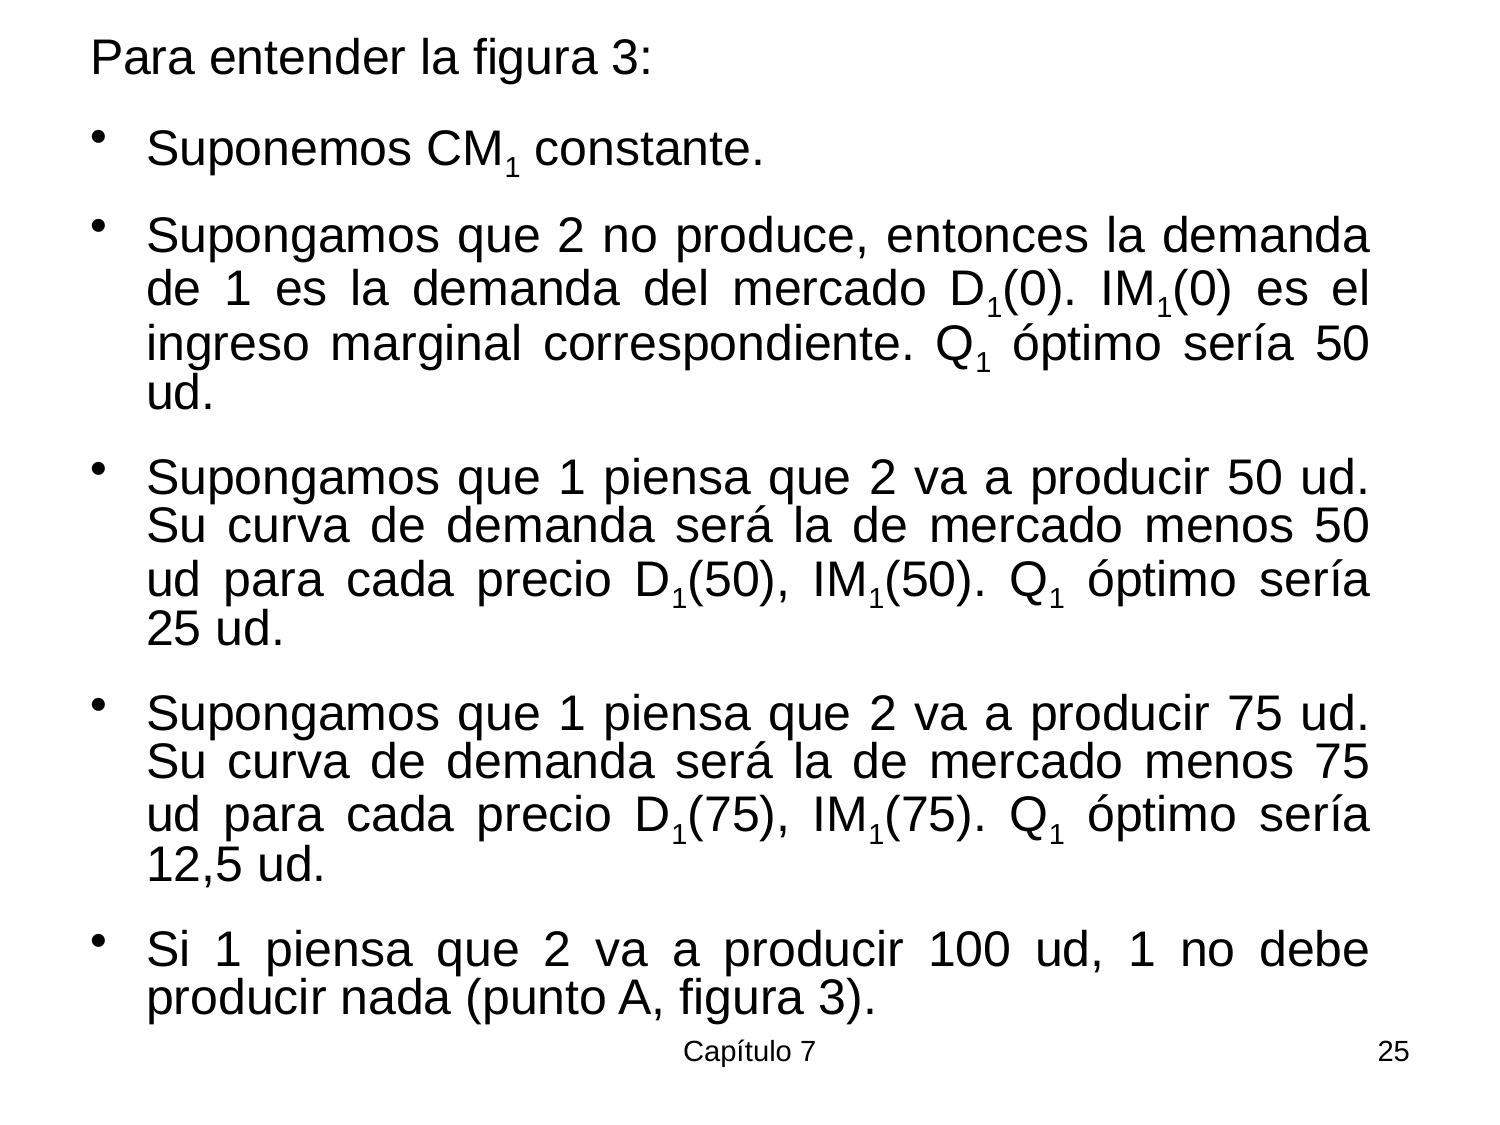

Para entender la figura 3:
Suponemos CM1 constante.
Supongamos que 2 no produce, entonces la demanda de 1 es la demanda del mercado D1(0). IM1(0) es el ingreso marginal correspondiente. Q1 óptimo sería 50 ud.
Supongamos que 1 piensa que 2 va a producir 50 ud. Su curva de demanda será la de mercado menos 50 ud para cada precio D1(50), IM1(50). Q1 óptimo sería 25 ud.
Supongamos que 1 piensa que 2 va a producir 75 ud. Su curva de demanda será la de mercado menos 75 ud para cada precio D1(75), IM1(75). Q1 óptimo sería 12,5 ud.
Si 1 piensa que 2 va a producir 100 ud, 1 no debe producir nada (punto A, figura 3).

Capítulo 7
25